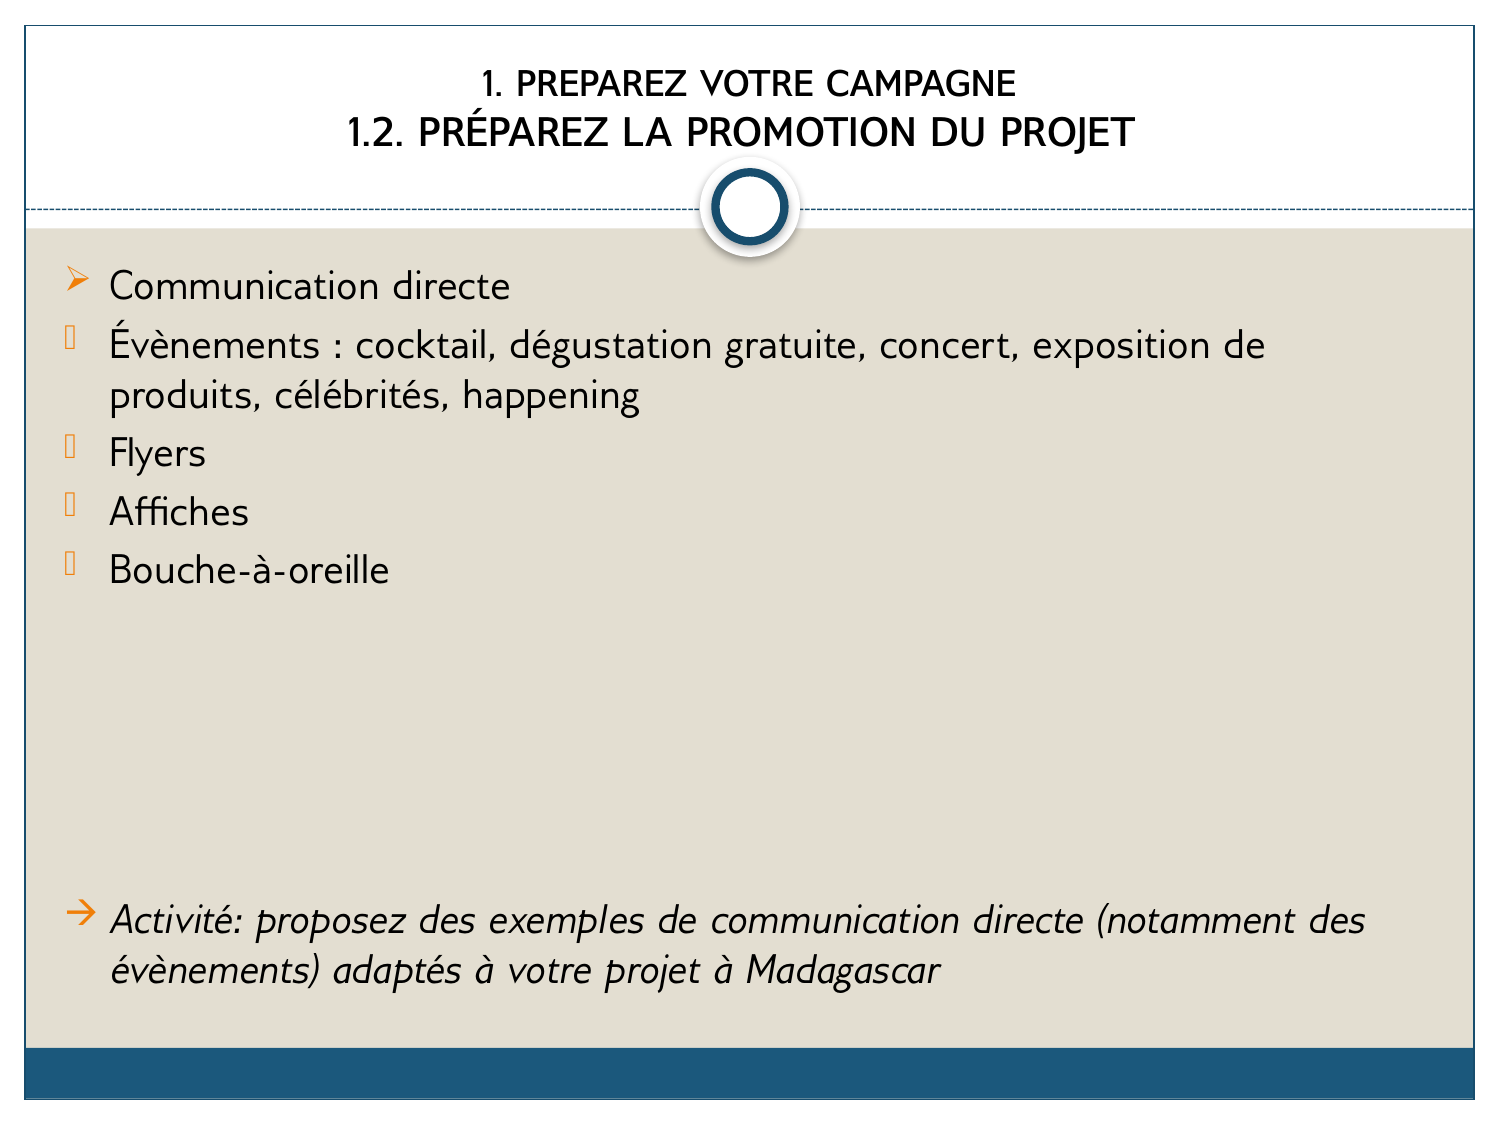

# 1. PREPAREZ VOTRE CAMPAGNE 1.2. PRÉPAREZ LA PROMOTION DU PROJET
Communication directe
Évènements : cocktail, dégustation gratuite, concert, exposition de produits, célébrités, happening
Flyers
Affiches
Bouche-à-oreille

Activité: proposez des exemples de communication directe (notamment des évènements) adaptés à votre projet à Madagascar